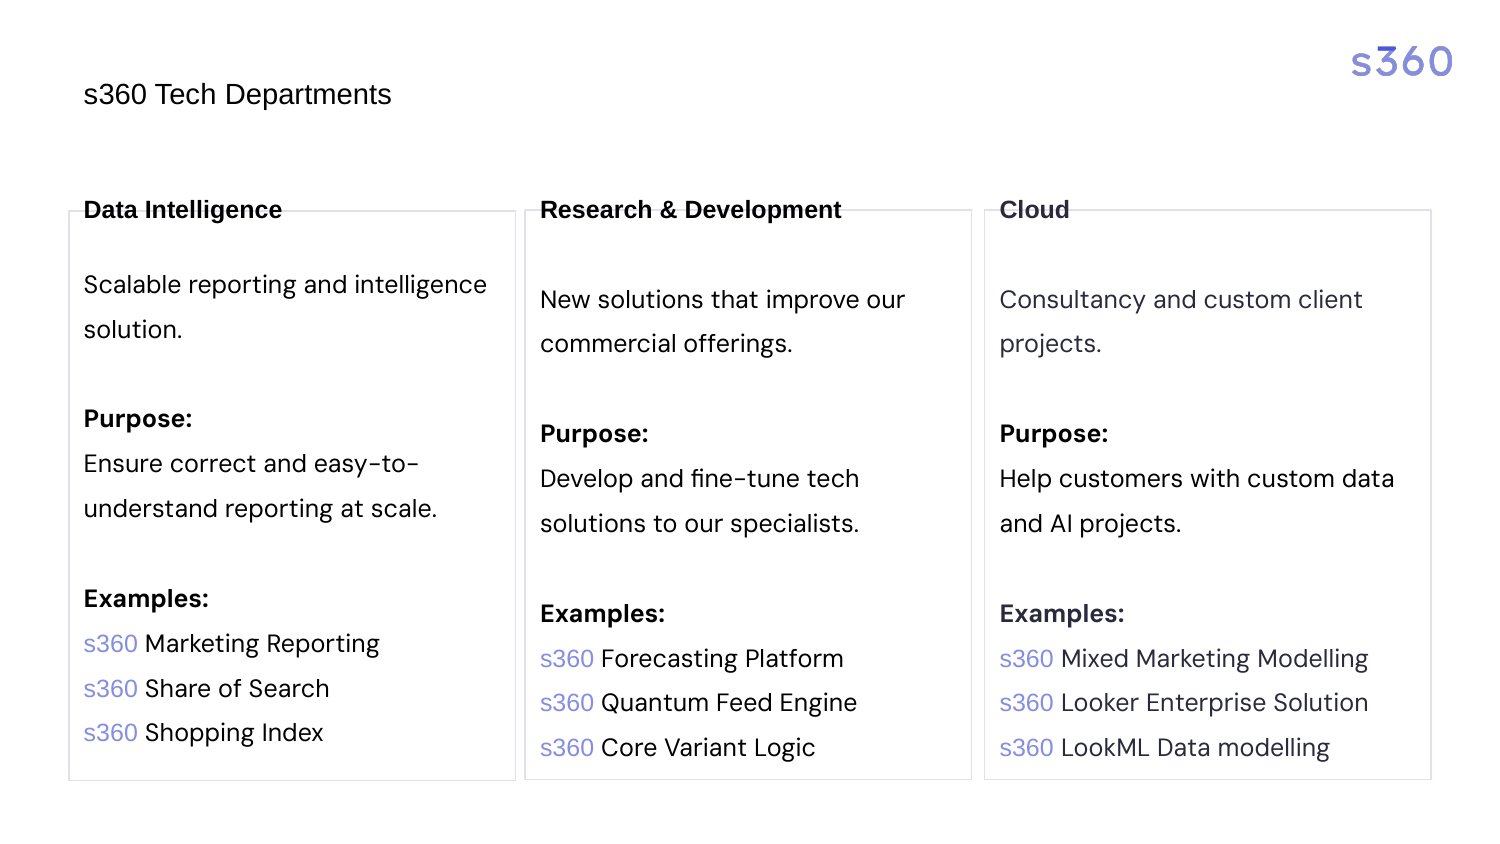

s360 Tech Departments
Research & Development

New solutions that improve our commercial offerings.

Purpose:
Develop and fine-tune tech solutions to our specialists.

Examples:
s360 Forecasting Platform
s360 Quantum Feed Engine
s360 Core Variant Logic
Data Intelligence
Scalable reporting and intelligence solution.

Purpose:
Ensure correct and easy-to- understand reporting at scale.

Examples:
s360 Marketing Reporting
s360 Share of Search
s360 Shopping Index
Cloud

Consultancy and custom client projects.

Purpose:
Help customers with custom data and AI projects.

Examples:
s360 Mixed Marketing Modelling
s360 Looker Enterprise Solution
s360 LookML Data modelling